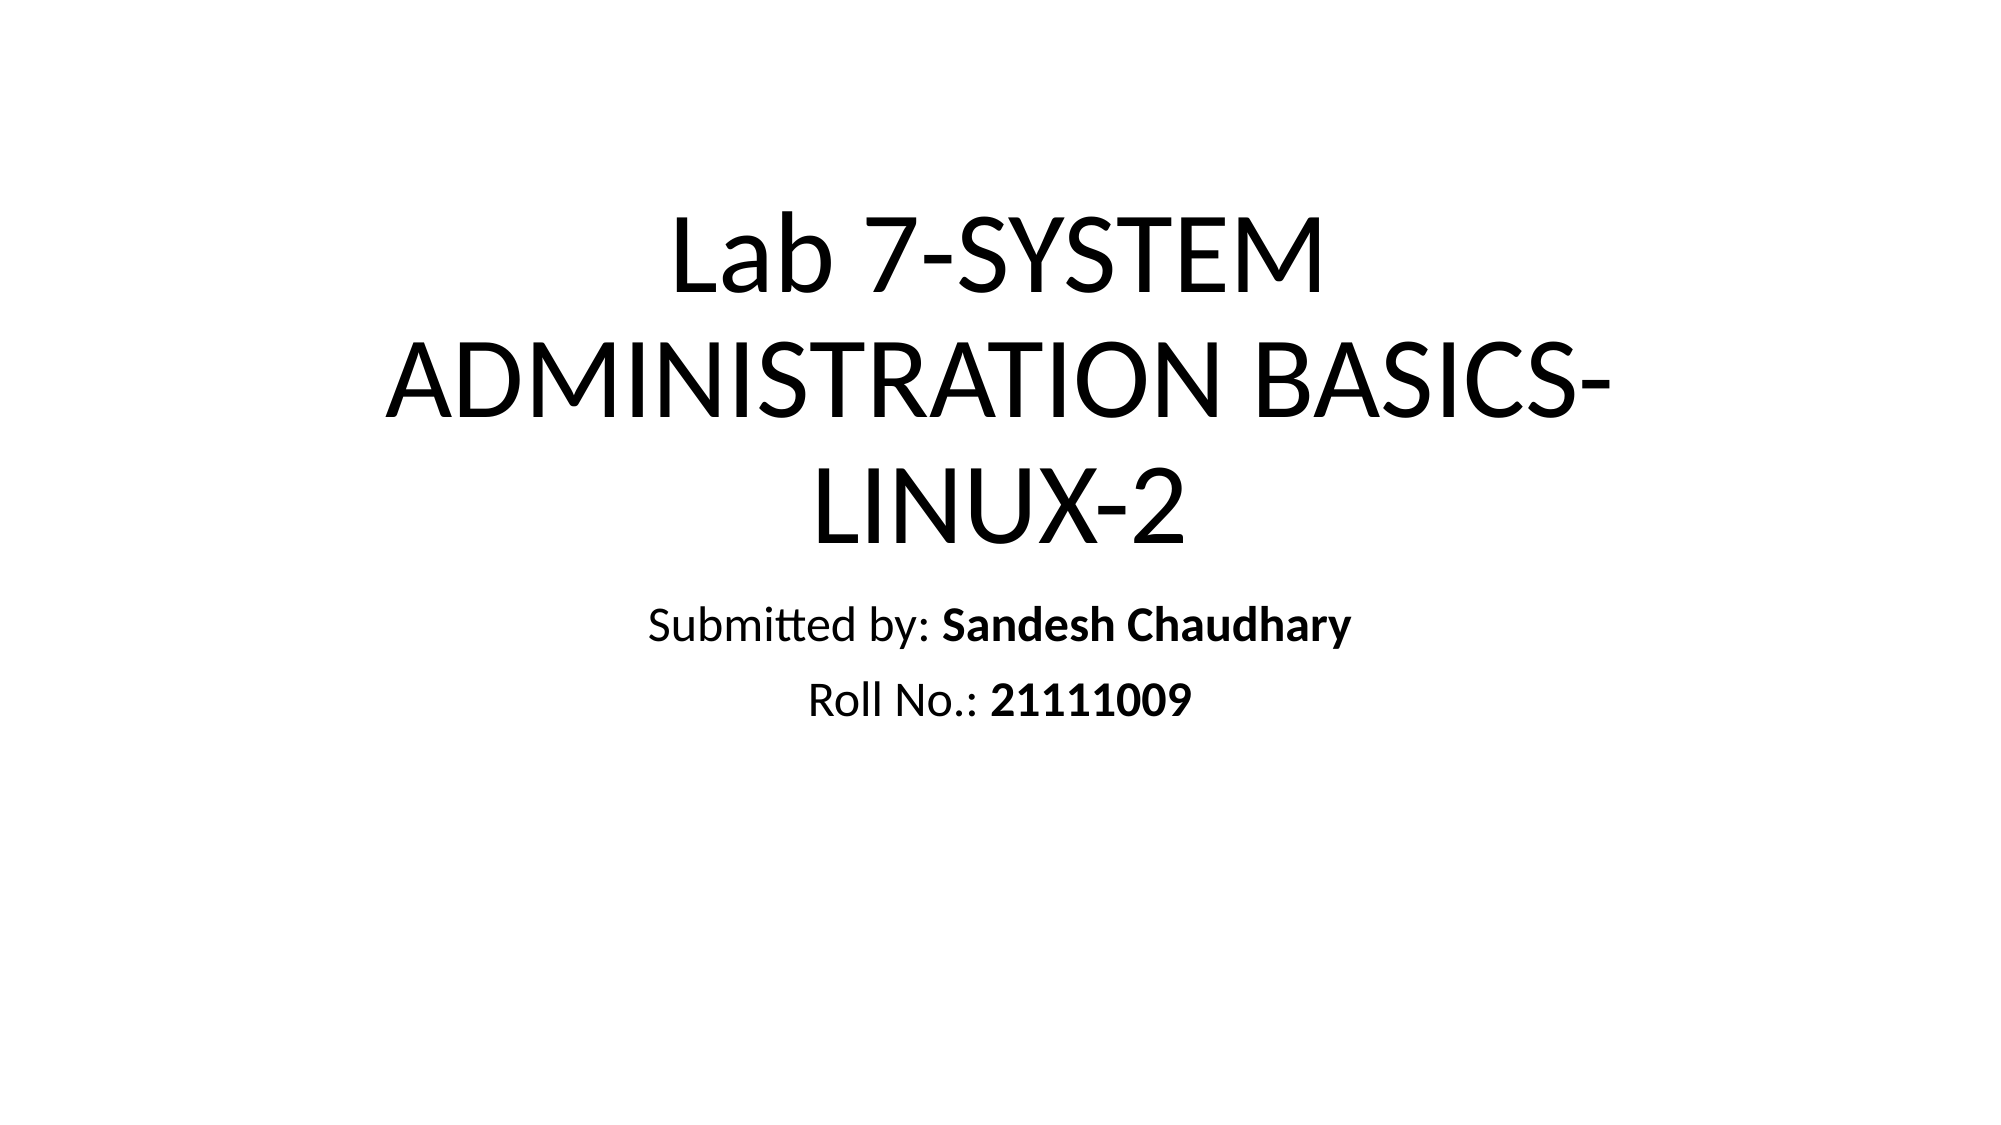

# Lab 7-SYSTEM ADMINISTRATION BASICS-LINUX-2
Submitted by: Sandesh Chaudhary
Roll No.: 21111009